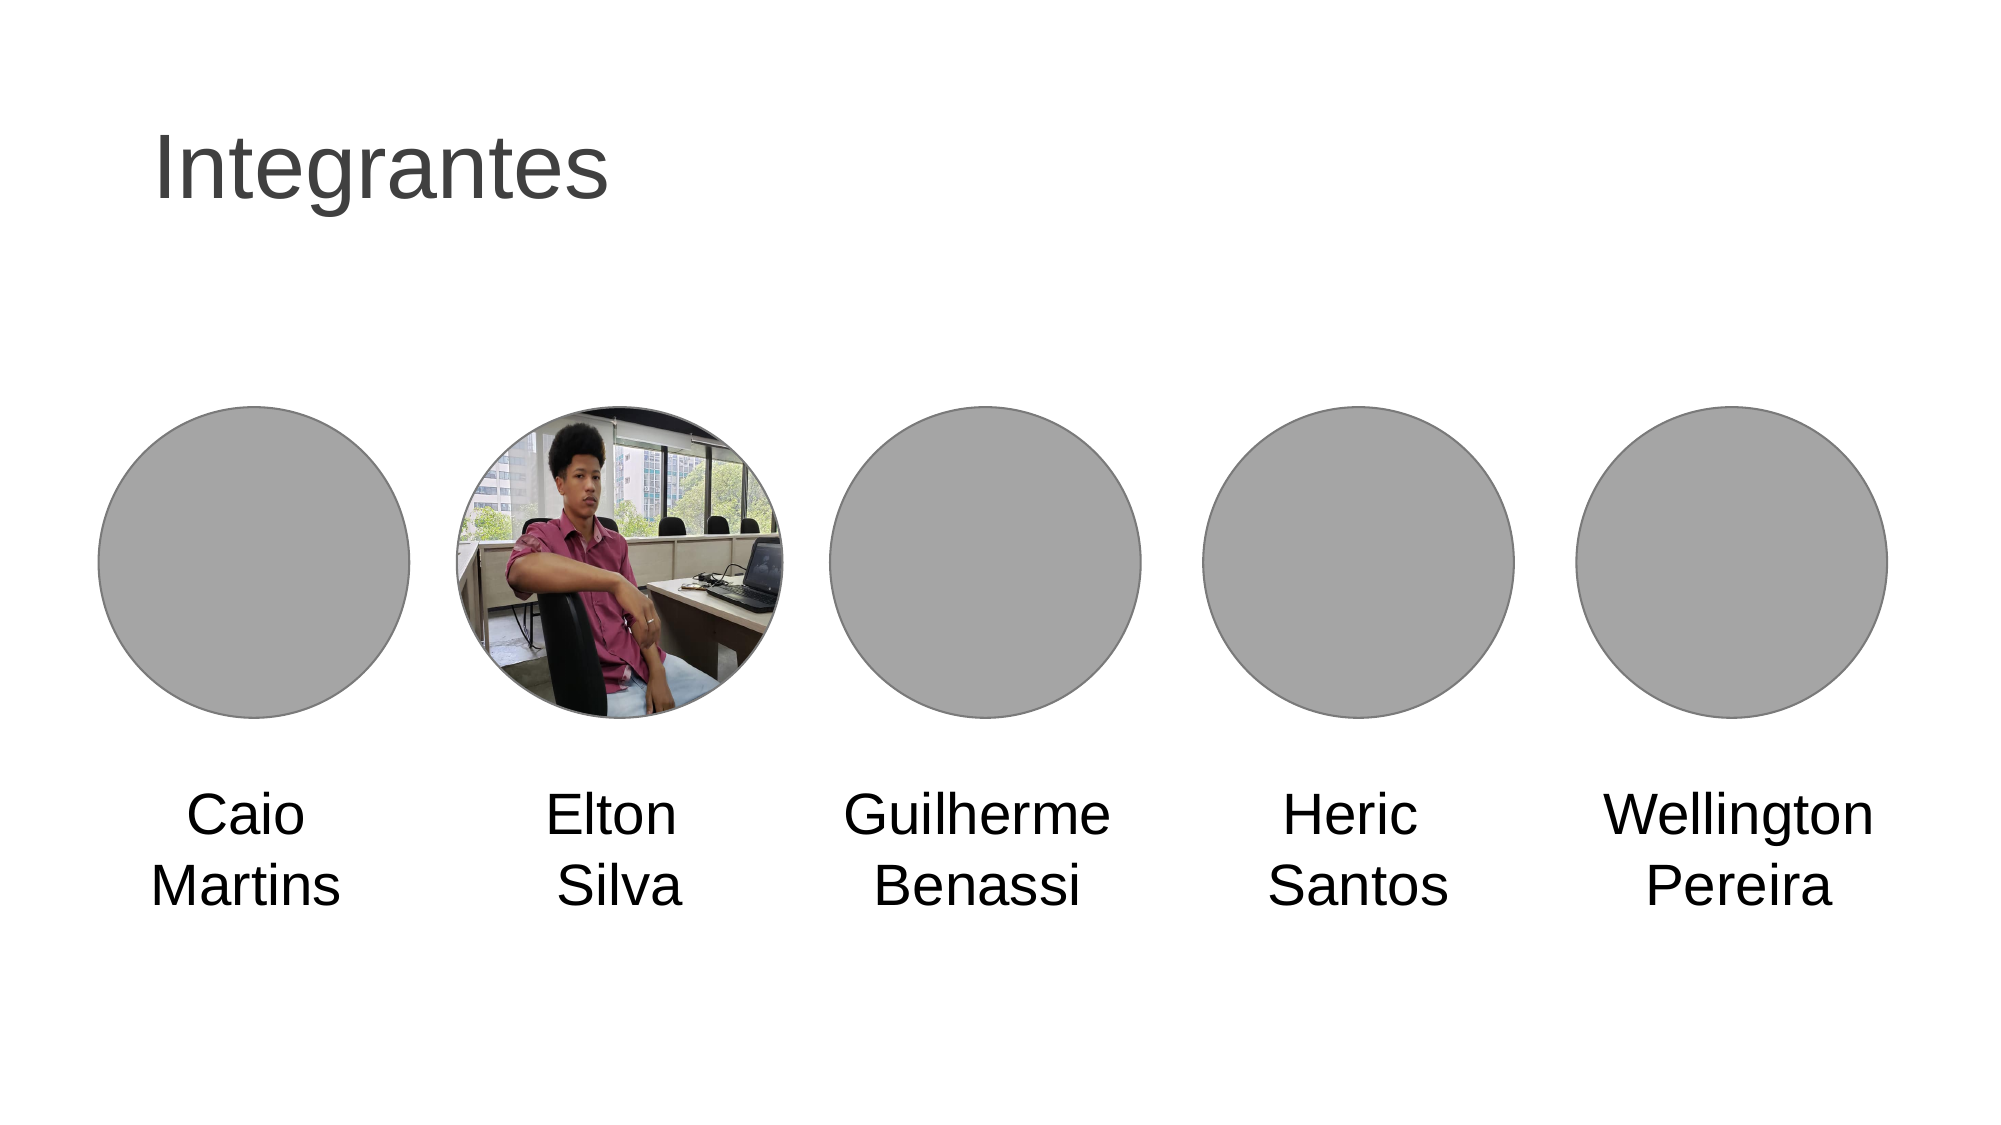

# Integrantes

Caio Martins
Wellington
Pereira
Heric
Santos
Guilherme Benassi
Elton
Silva